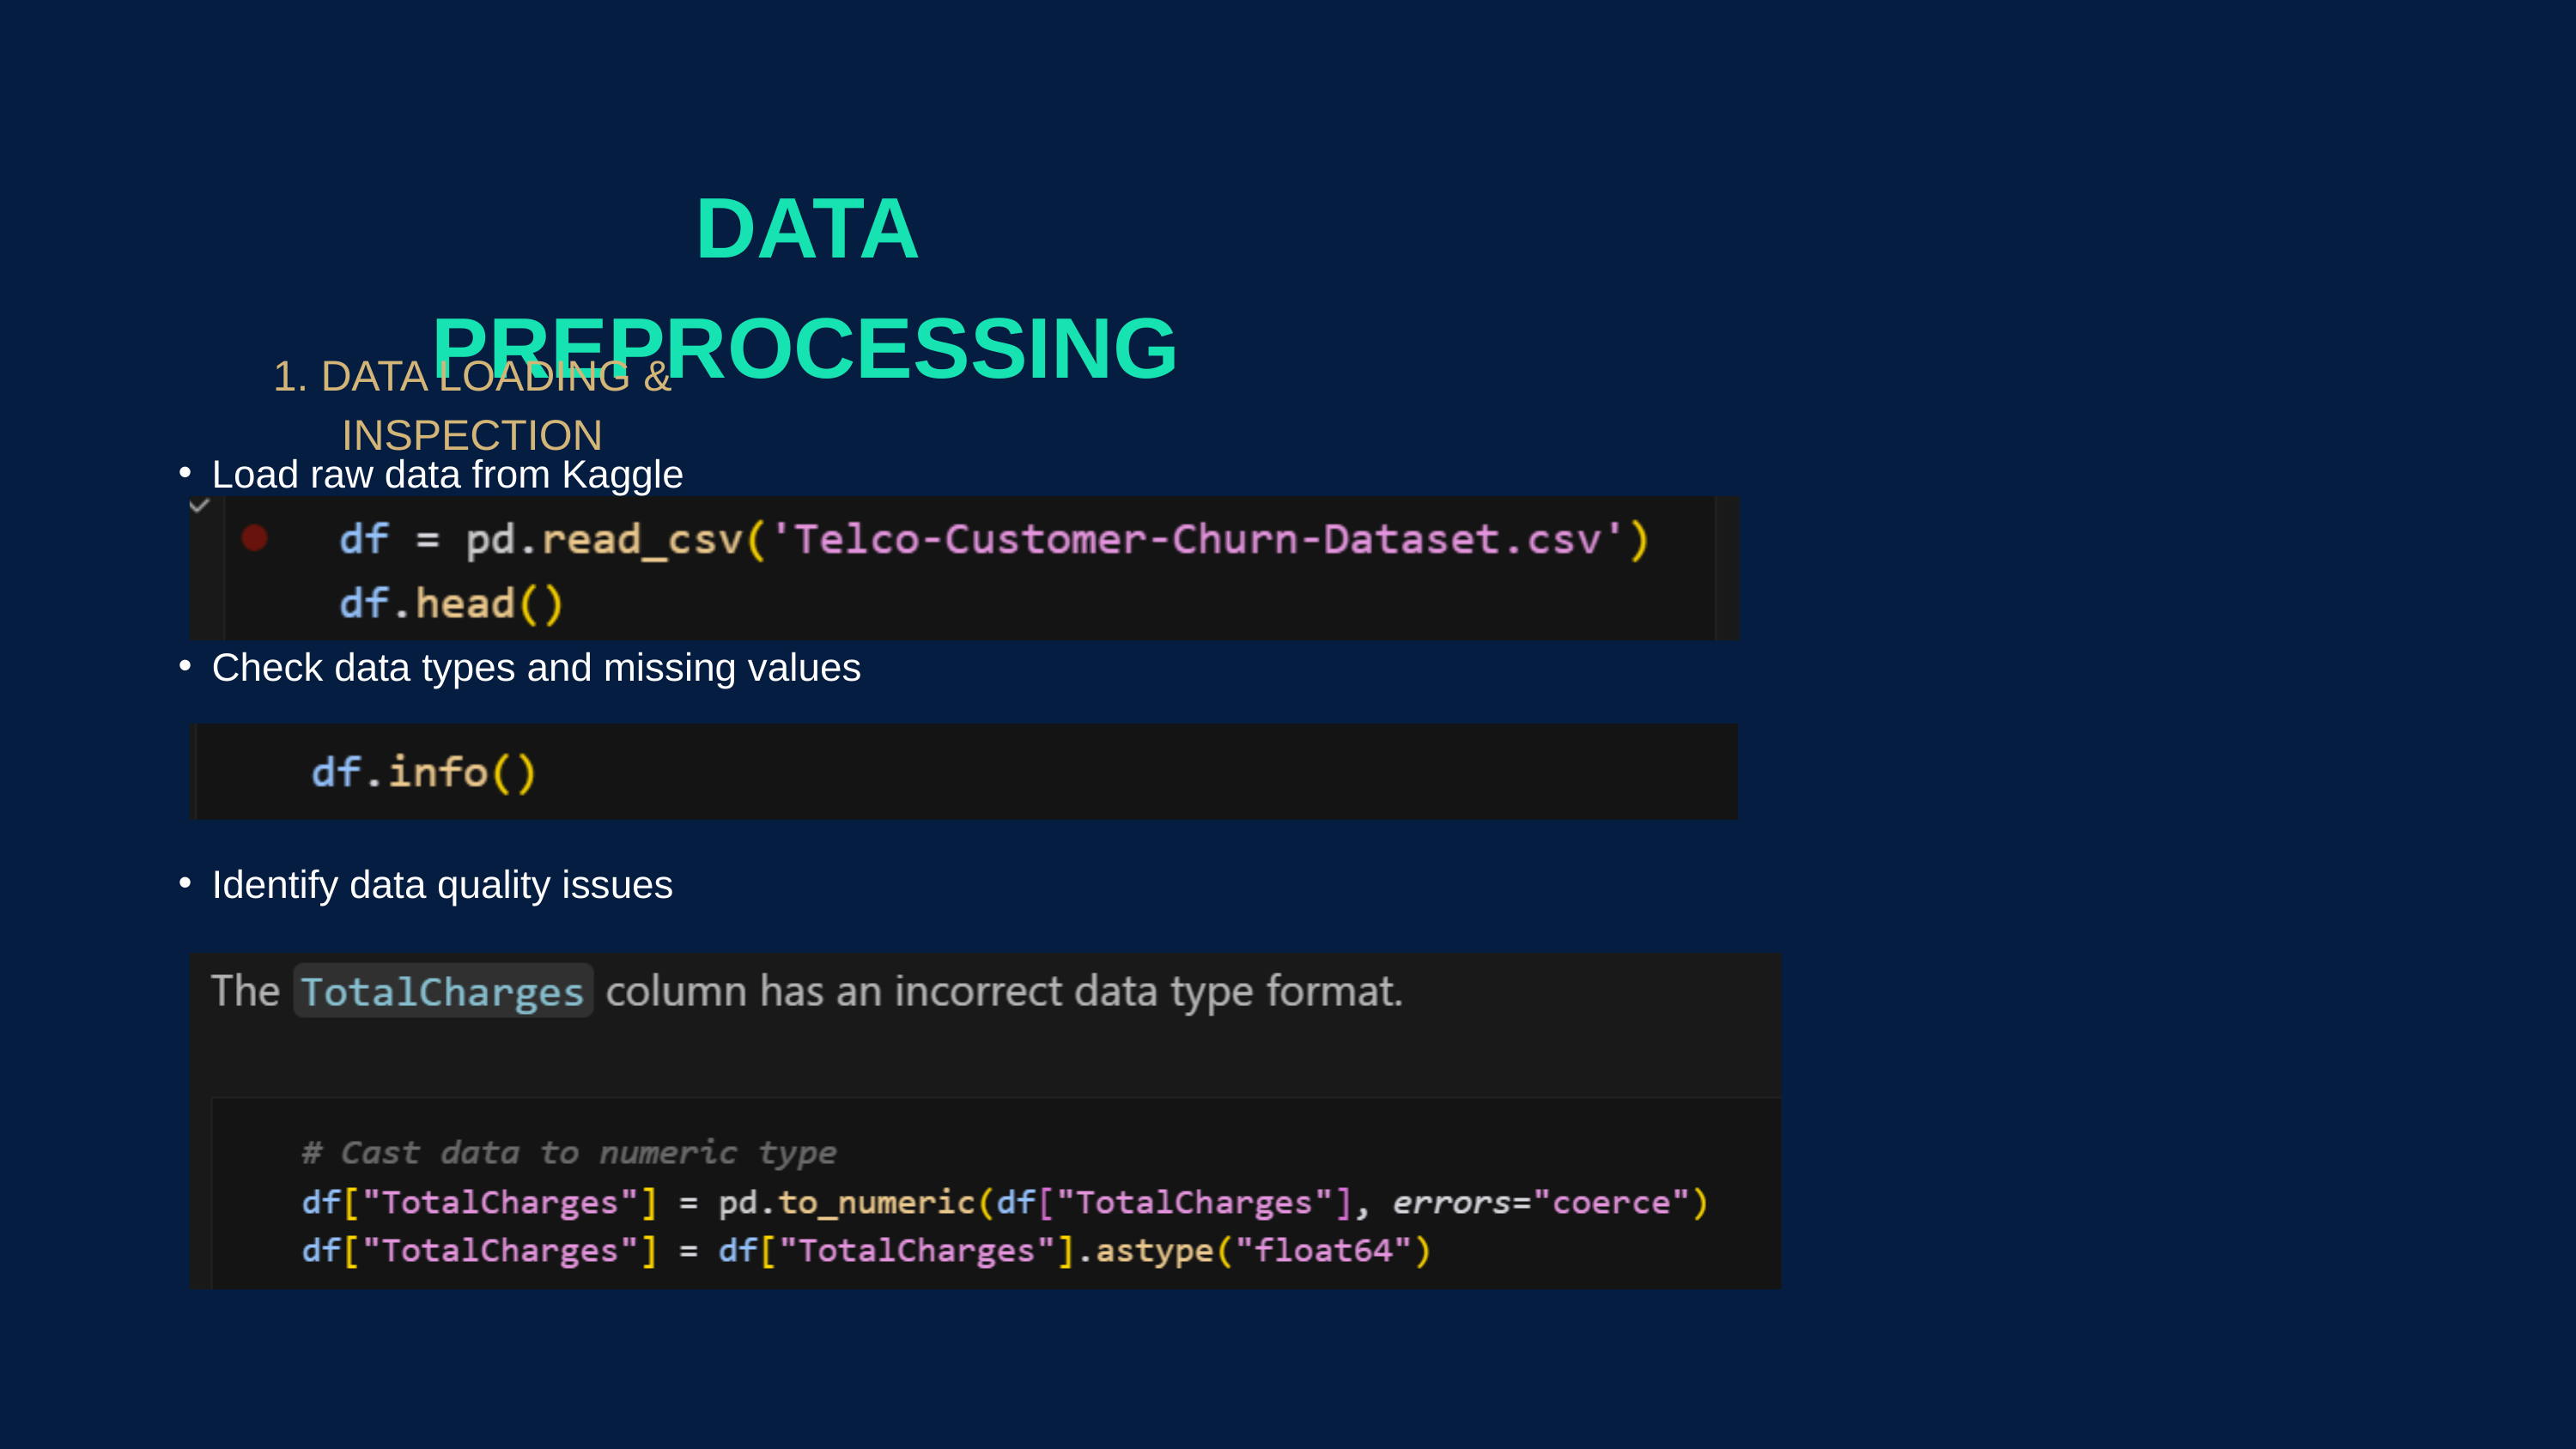

DATA PREPROCESSING

1. DATA LOADING & INSPECTION
Load raw data from Kaggle

Check data types and missing values

Identify data quality issues